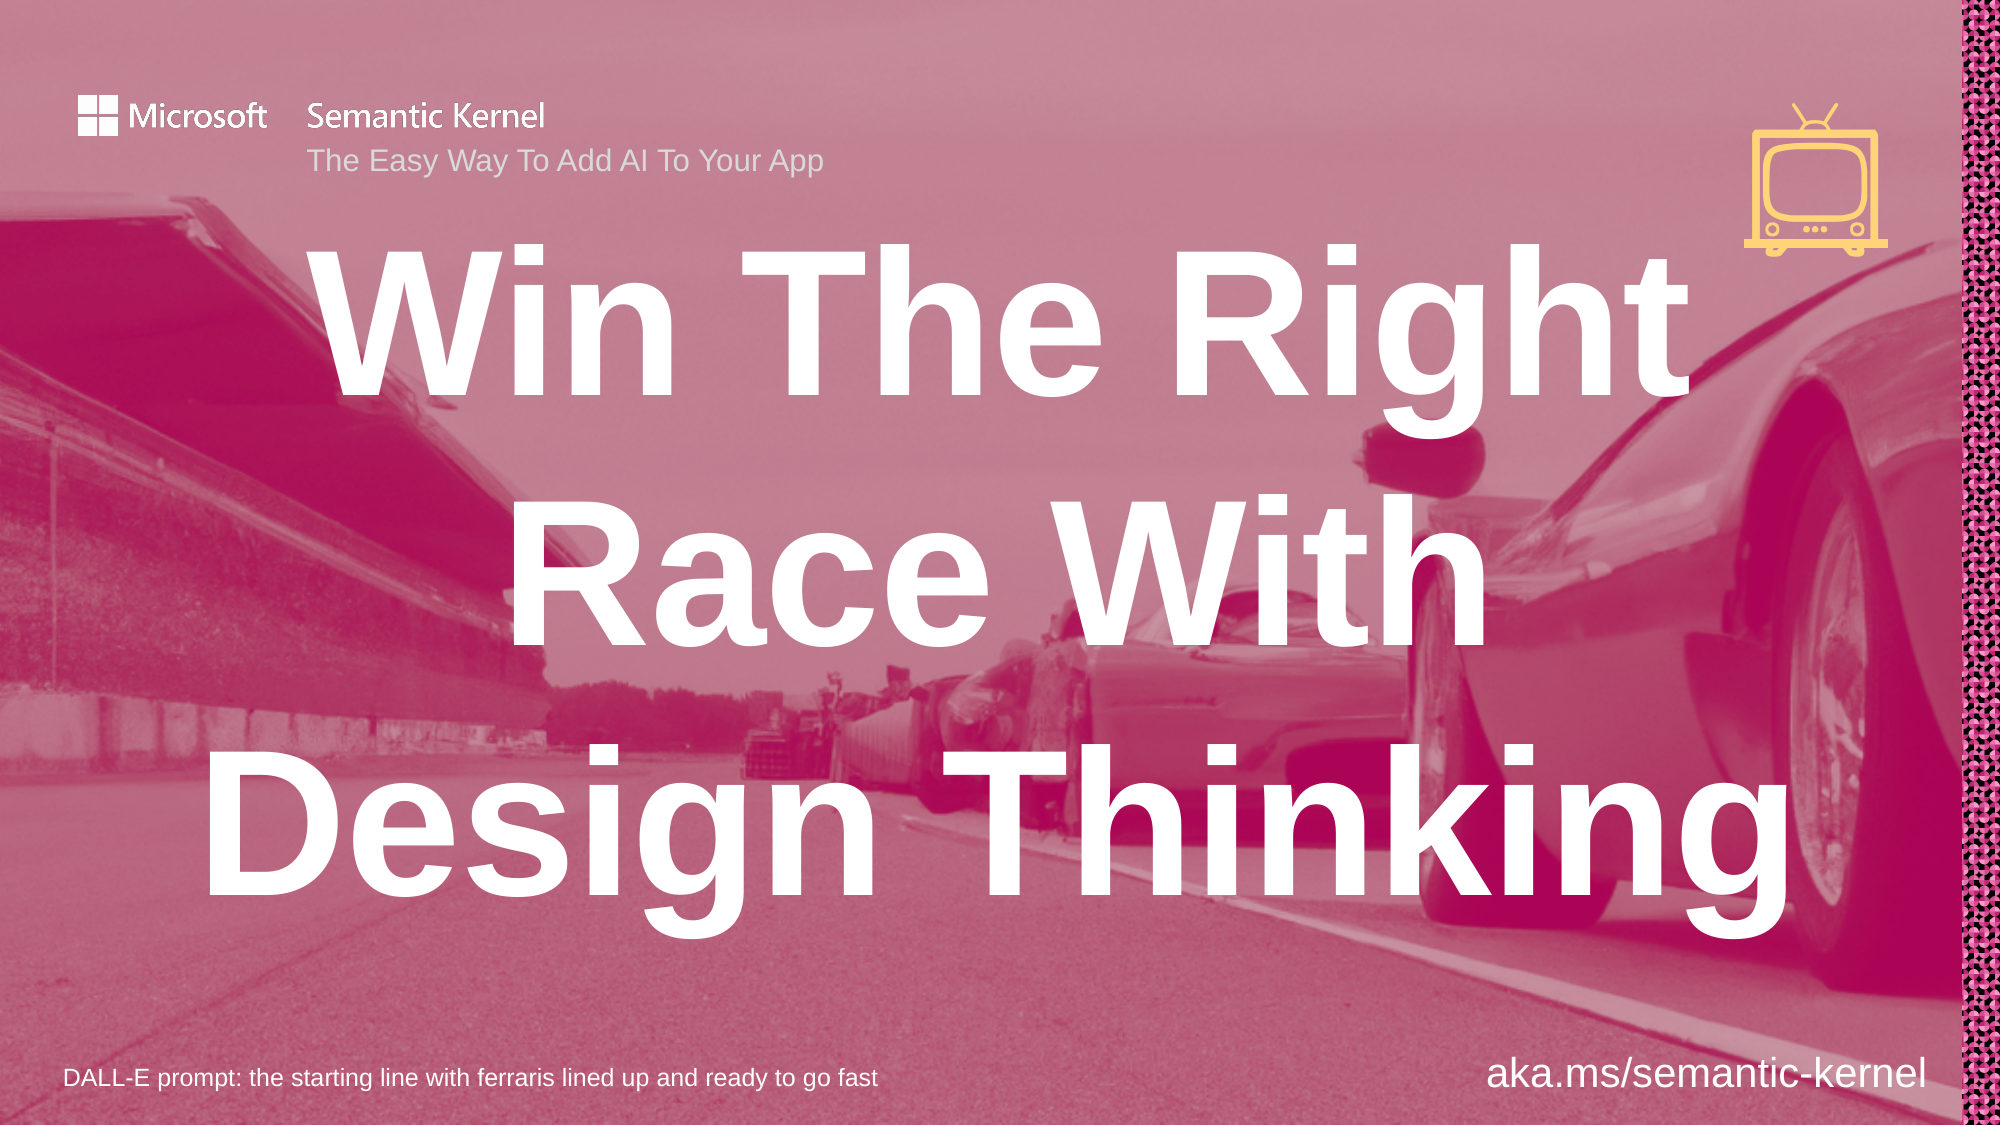

📺
# Win The Right Race With Design Thinking